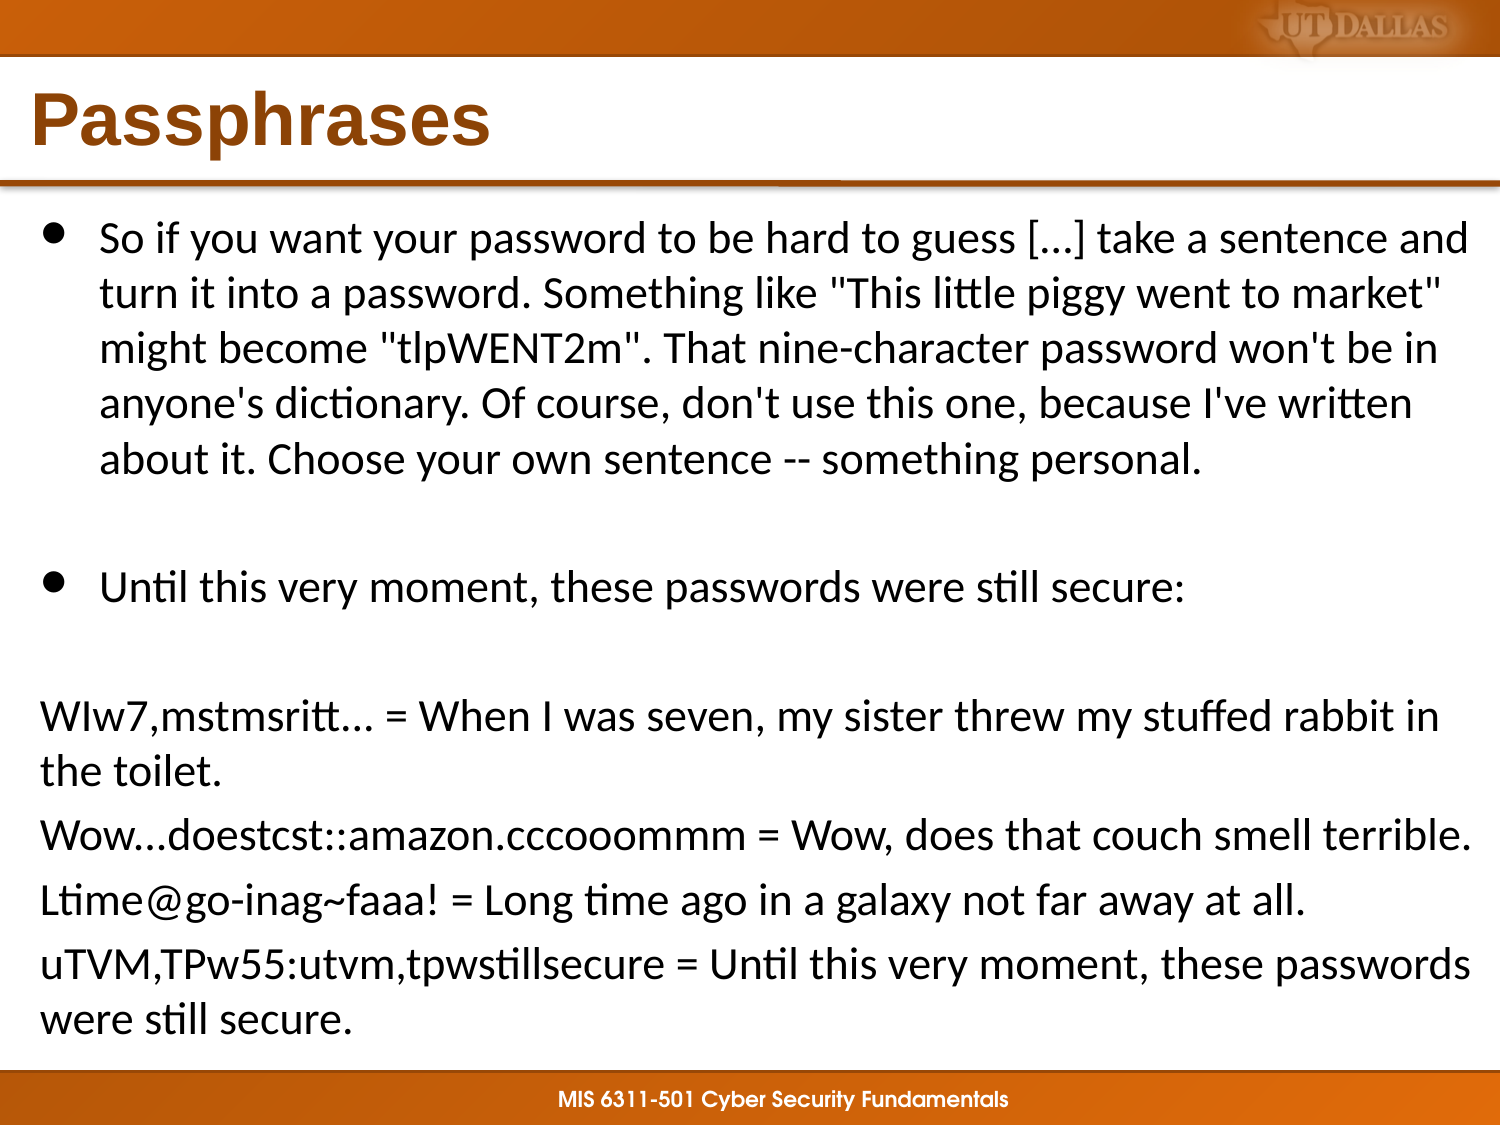

# Passphrases
So if you want your password to be hard to guess […] take a sentence and turn it into a password. Something like "This little piggy went to market" might become "tlpWENT2m". That nine-character password won't be in anyone's dictionary. Of course, don't use this one, because I've written about it. Choose your own sentence -- something personal.

Until this very moment, these passwords were still secure:

WIw7,mstmsritt... = When I was seven, my sister threw my stuffed rabbit in the toilet.
Wow...doestcst::amazon.cccooommm = Wow, does that couch smell terrible.
Ltime@go-inag~faaa! = Long time ago in a galaxy not far away at all.
uTVM,TPw55:utvm,tpwstillsecure = Until this very moment, these passwords were still secure.